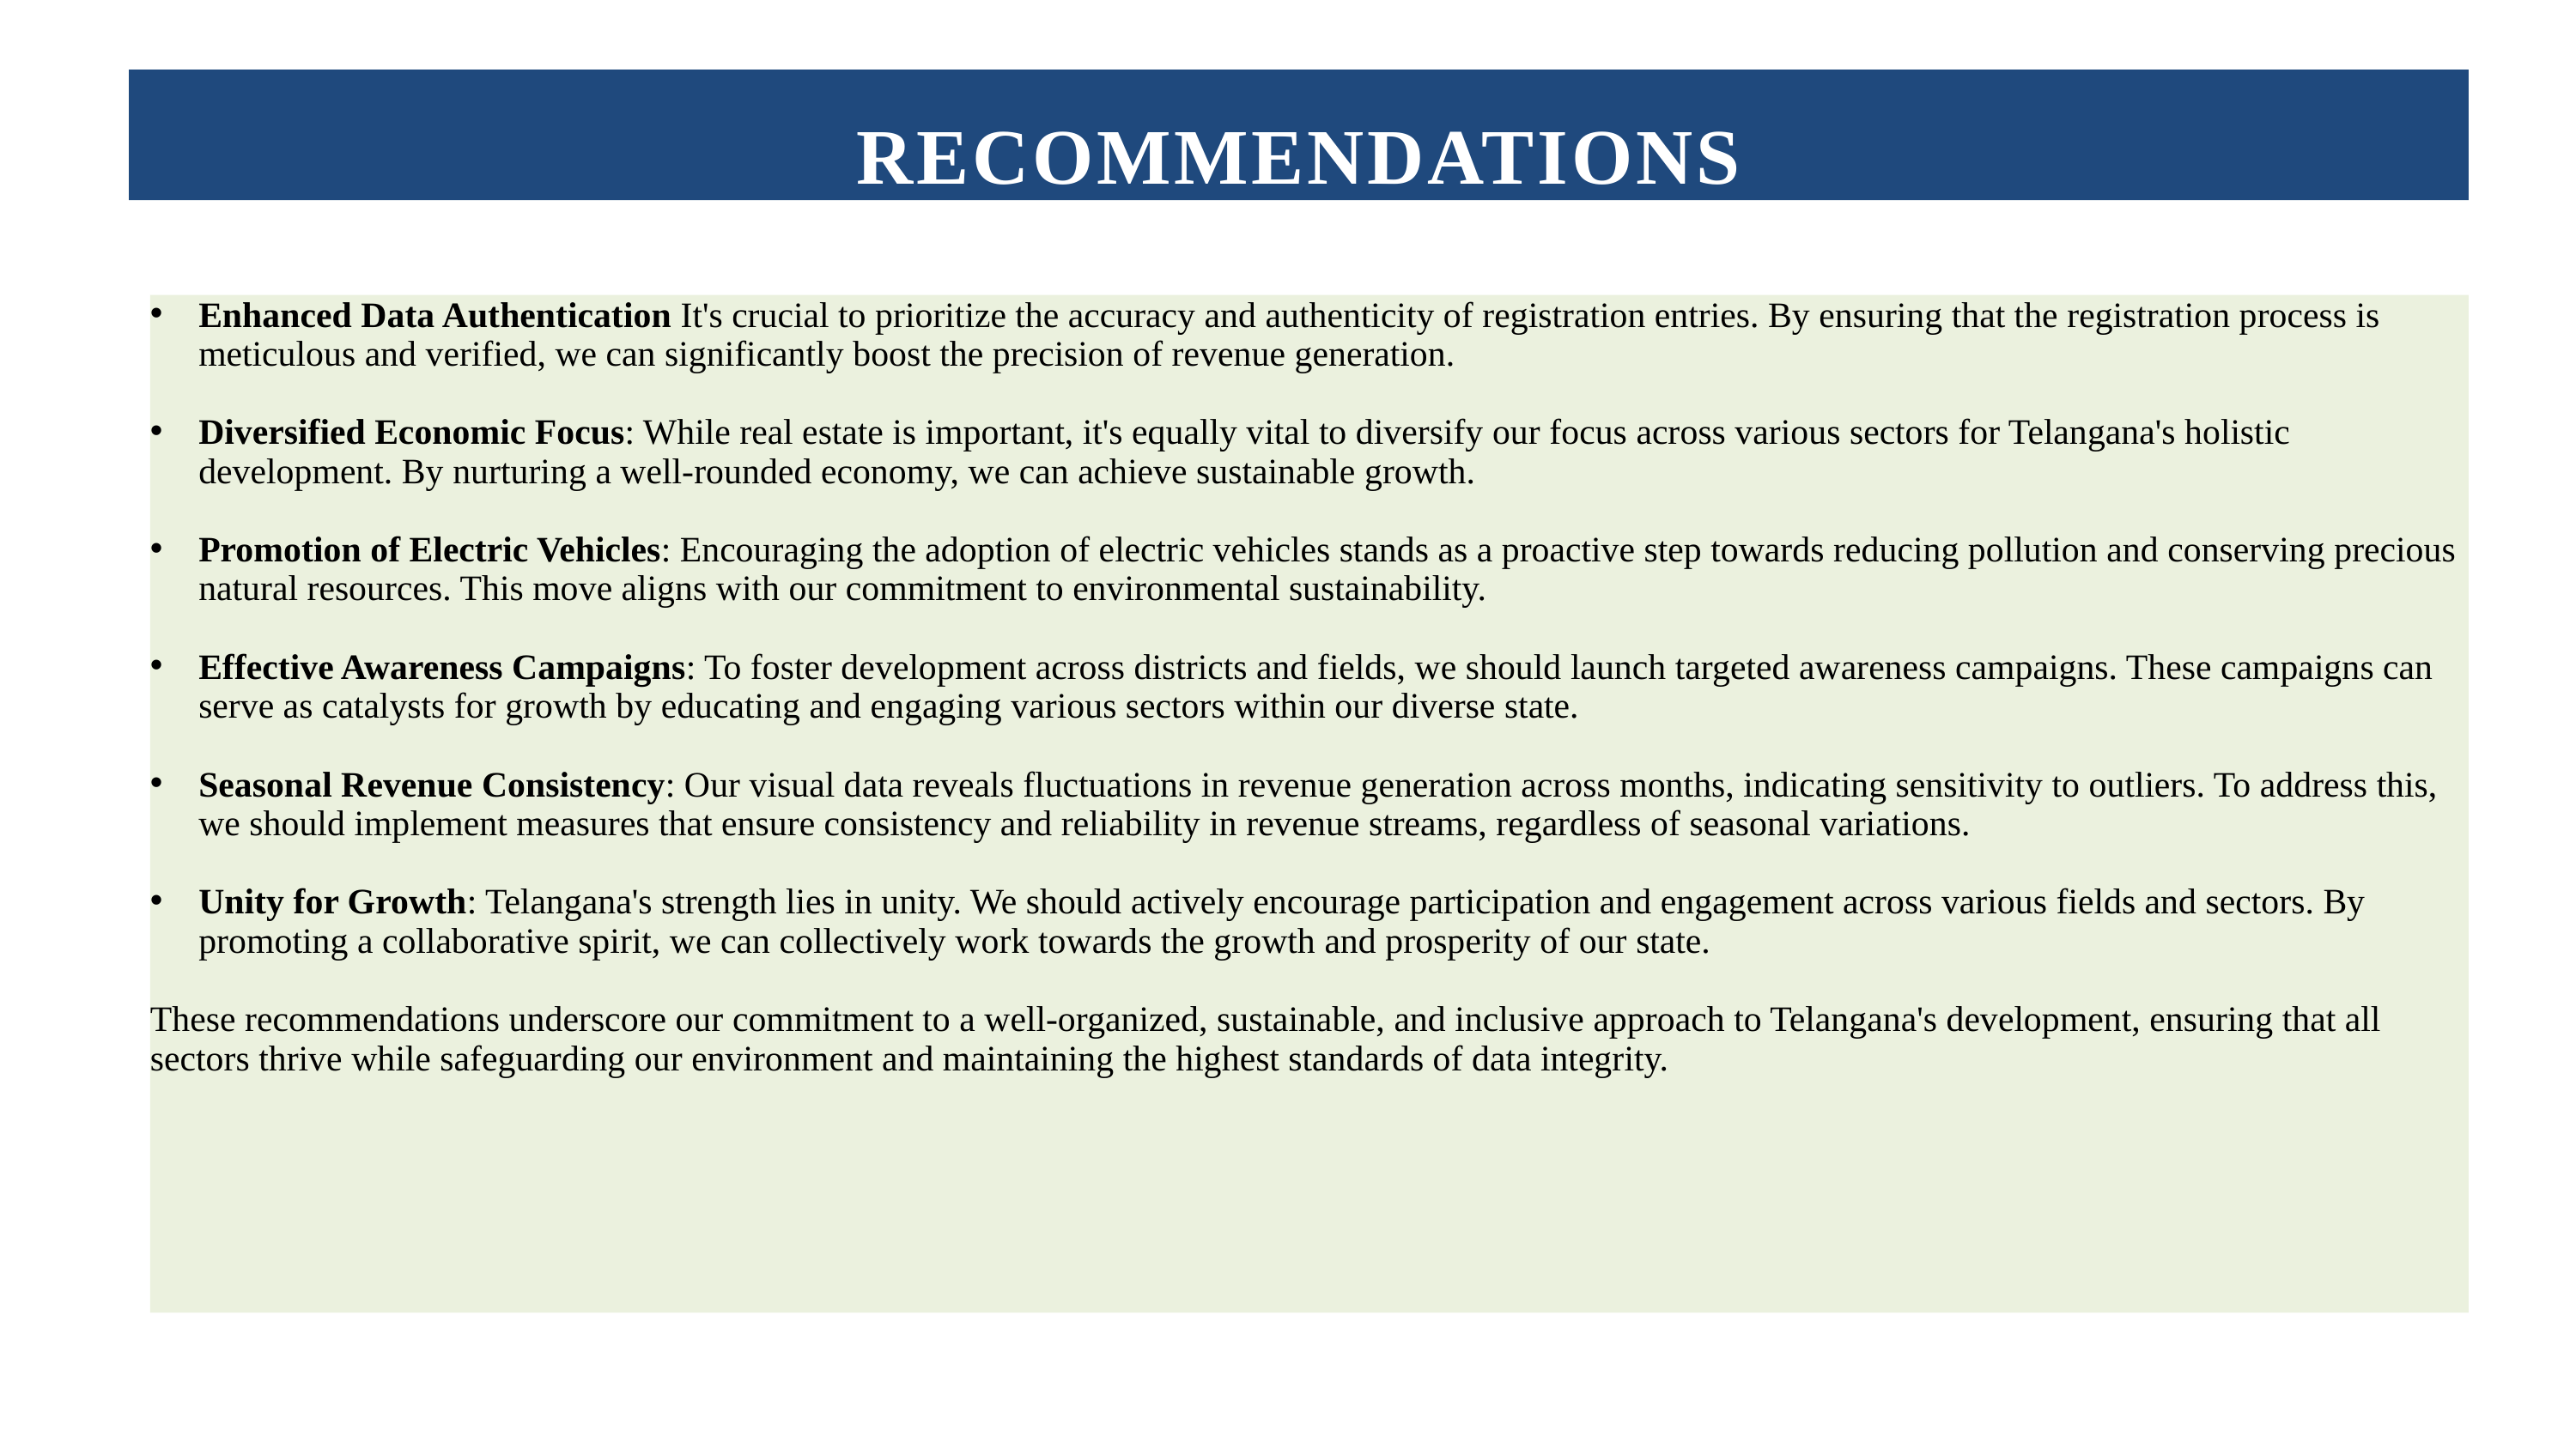

RECOMMENDATIONS
Enhanced Data Authentication It's crucial to prioritize the accuracy and authenticity of registration entries. By ensuring that the registration process is meticulous and verified, we can significantly boost the precision of revenue generation.

Diversified Economic Focus: While real estate is important, it's equally vital to diversify our focus across various sectors for Telangana's holistic development. By nurturing a well-rounded economy, we can achieve sustainable growth.

Promotion of Electric Vehicles: Encouraging the adoption of electric vehicles stands as a proactive step towards reducing pollution and conserving precious natural resources. This move aligns with our commitment to environmental sustainability.

Effective Awareness Campaigns: To foster development across districts and fields, we should launch targeted awareness campaigns. These campaigns can serve as catalysts for growth by educating and engaging various sectors within our diverse state.

Seasonal Revenue Consistency: Our visual data reveals fluctuations in revenue generation across months, indicating sensitivity to outliers. To address this, we should implement measures that ensure consistency and reliability in revenue streams, regardless of seasonal variations.

Unity for Growth: Telangana's strength lies in unity. We should actively encourage participation and engagement across various fields and sectors. By promoting a collaborative spirit, we can collectively work towards the growth and prosperity of our state.

These recommendations underscore our commitment to a well-organized, sustainable, and inclusive approach to Telangana's development, ensuring that all sectors thrive while safeguarding our environment and maintaining the highest standards of data integrity.